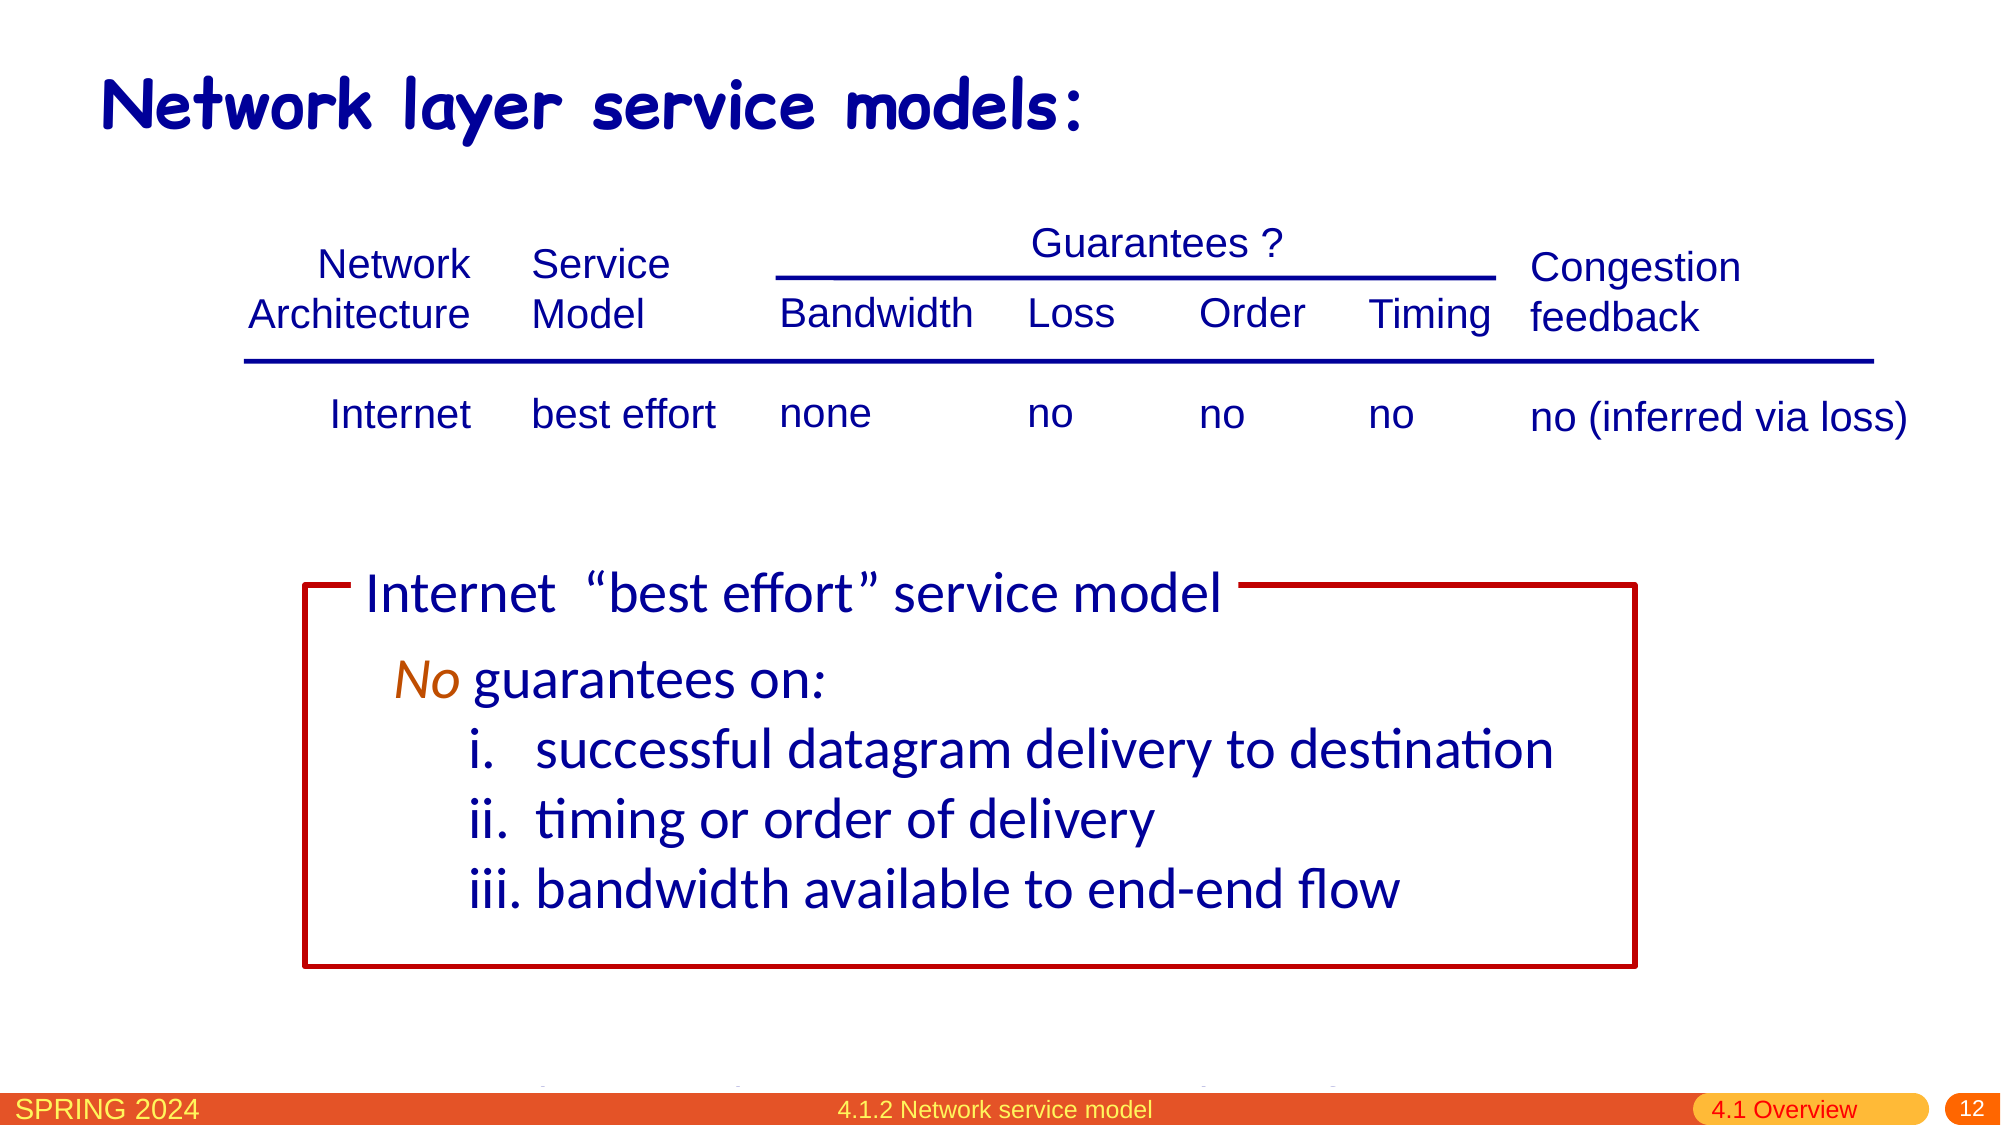

# Network layer service models:
Guarantees ?
Network
Architecture

Internet

ATM

ATM

ATM

ATM
Internet

Internet
Service
Model

best effort

CBR

VBR

ABR

UBR
Intserv
Guaranteed
(RFC 1633)
Diffserv
(RFC 2475)

Congestion
feedback

no (inferred via loss)

no congestion

no congestion

yes

no

Bandwidth

none

constant
rate
guaranteed
rate
guaranteed
minimum
none
yes

possible
Loss

no

yes

yes

no

no
yes

possibly
Order

no

yes

yes

yes

yes
yes

possibly
Timing

no

yes

yes

no

no
yes

no

Asynchronous
Transfer Mode

Internet  “best effort” service model

No guarantees on:
successful datagram delivery to destination
timing or order of delivery
bandwidth available to end-end flow

4.1.2 Network service model
4.1 Overview